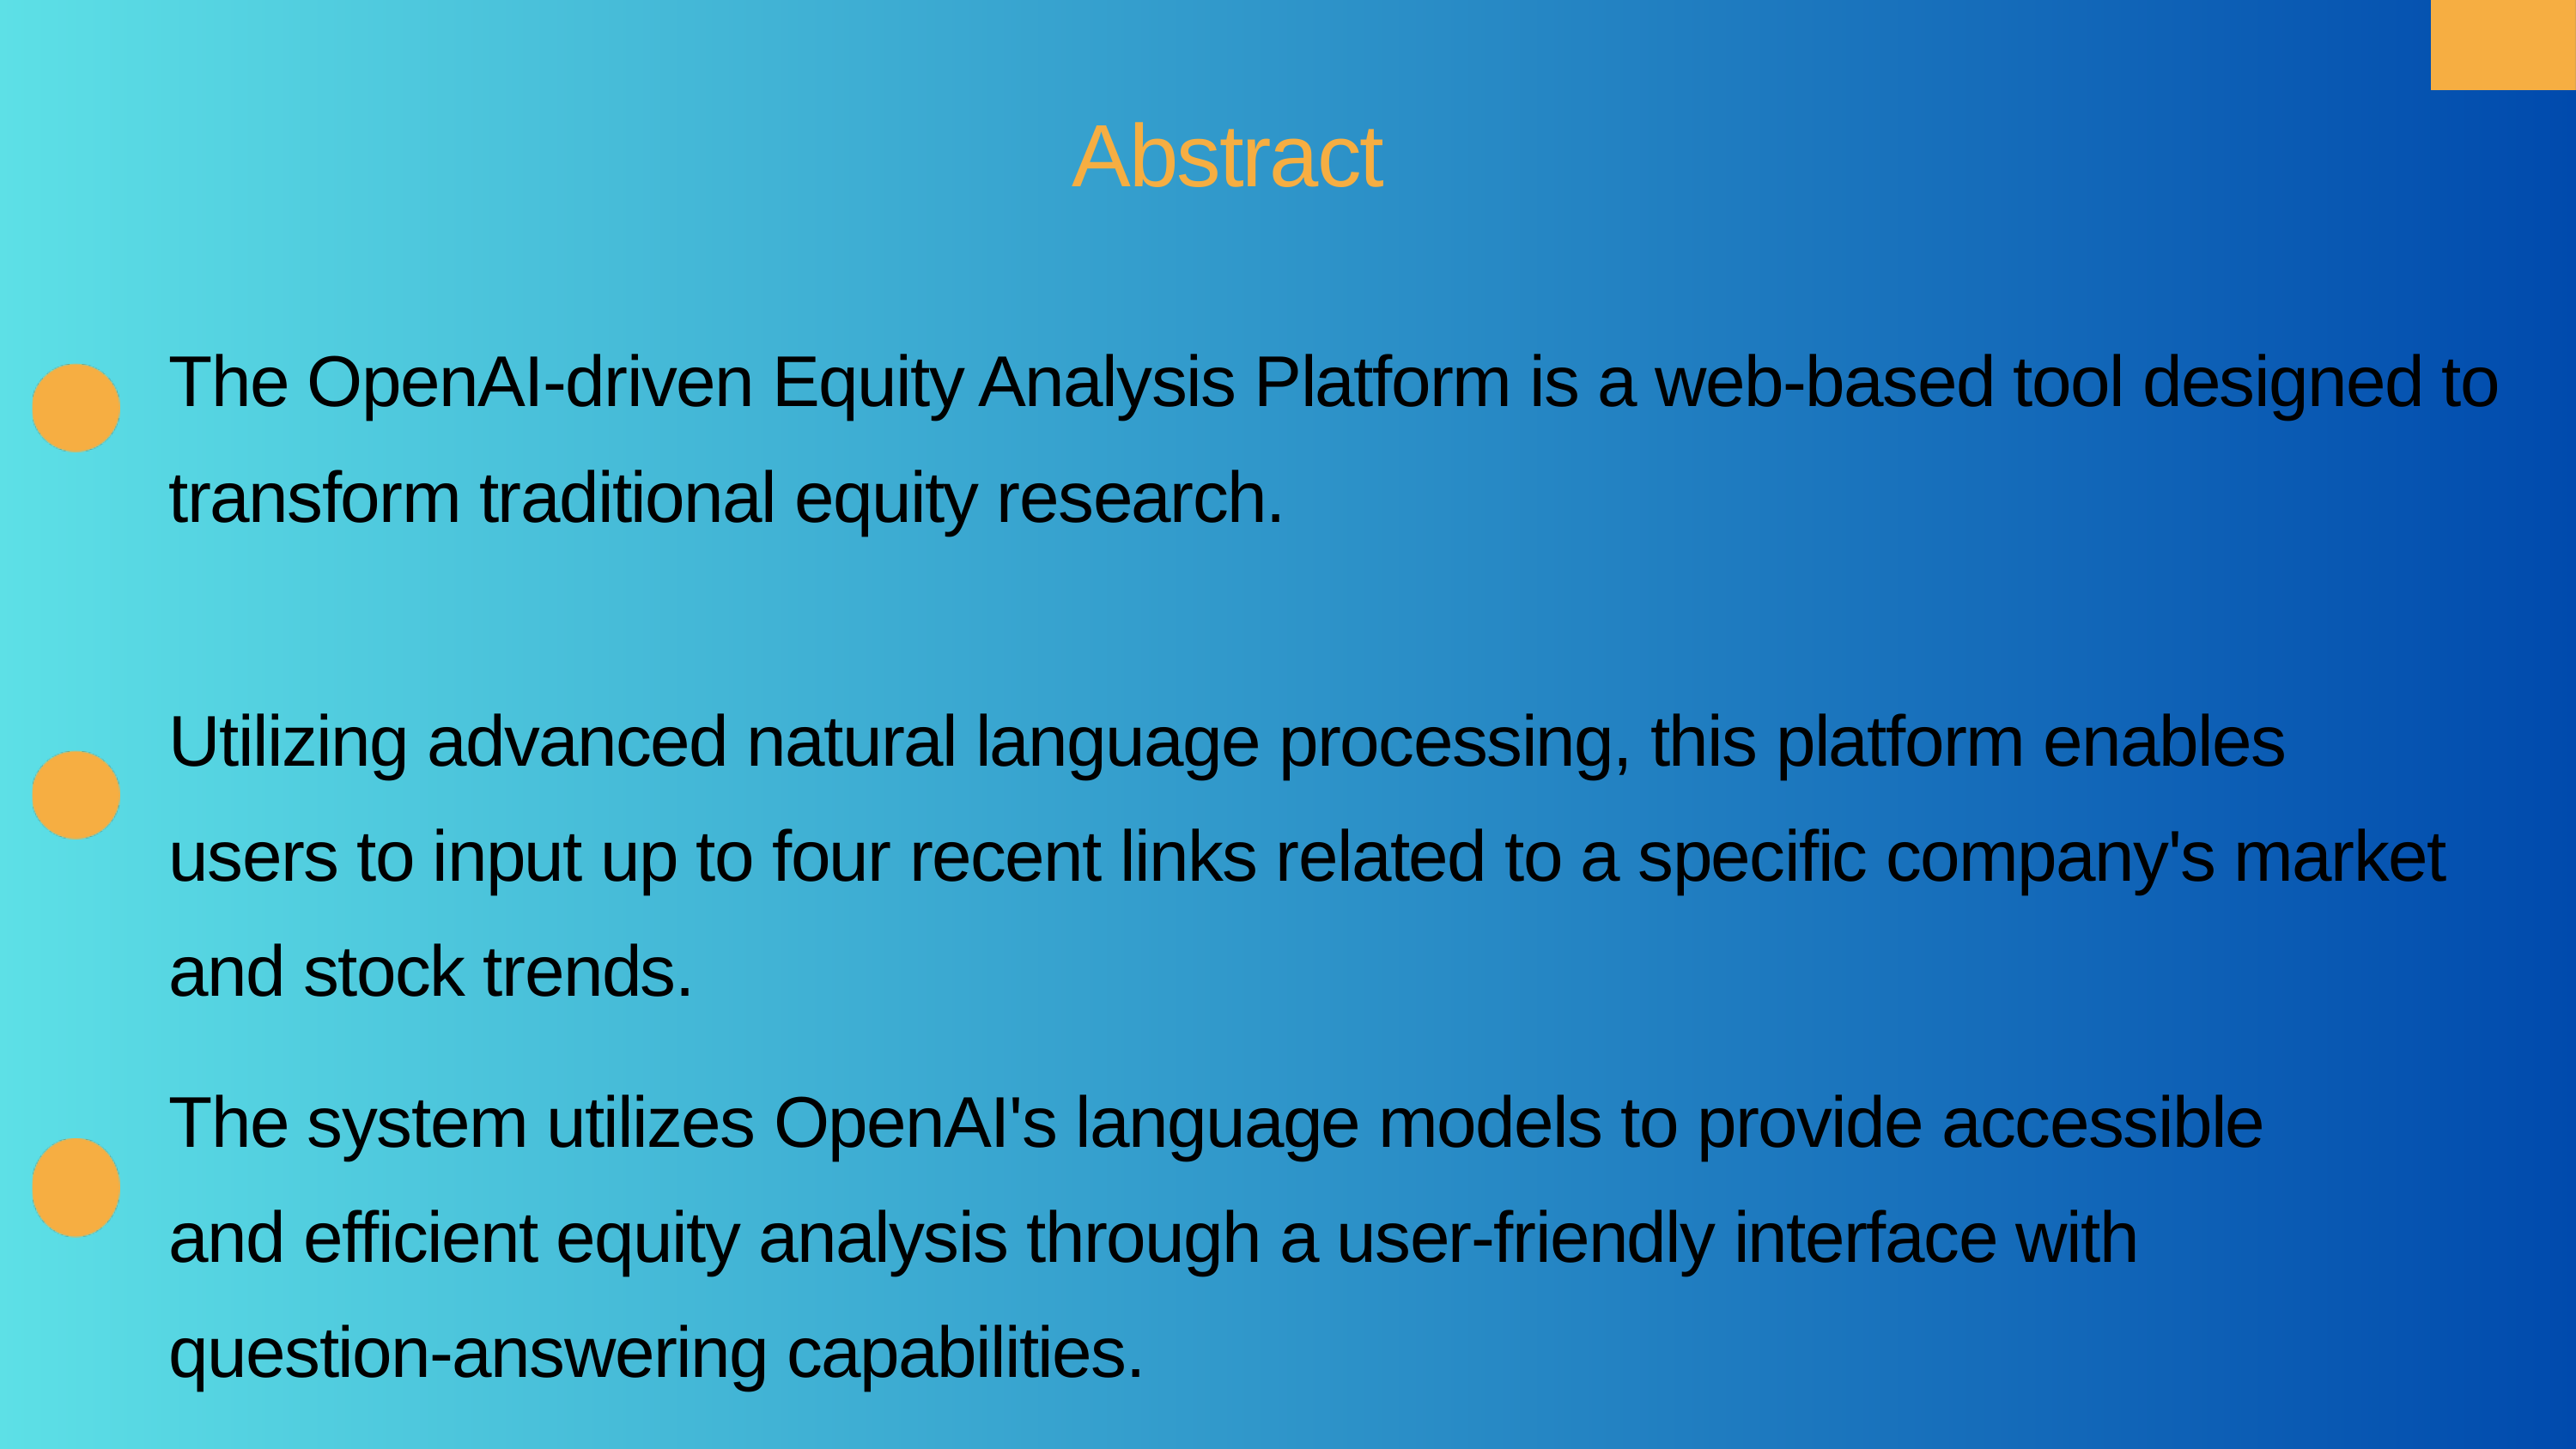

Abstract
The OpenAI-driven Equity Analysis Platform is a web-based tool designed to transform traditional equity research.

Utilizing advanced natural language processing, this platform enables users to input up to four recent links related to a specific company's market and stock trends.

The system utilizes OpenAI's language models to provide accessible and efficient equity analysis through a user-friendly interface with question-answering capabilities.